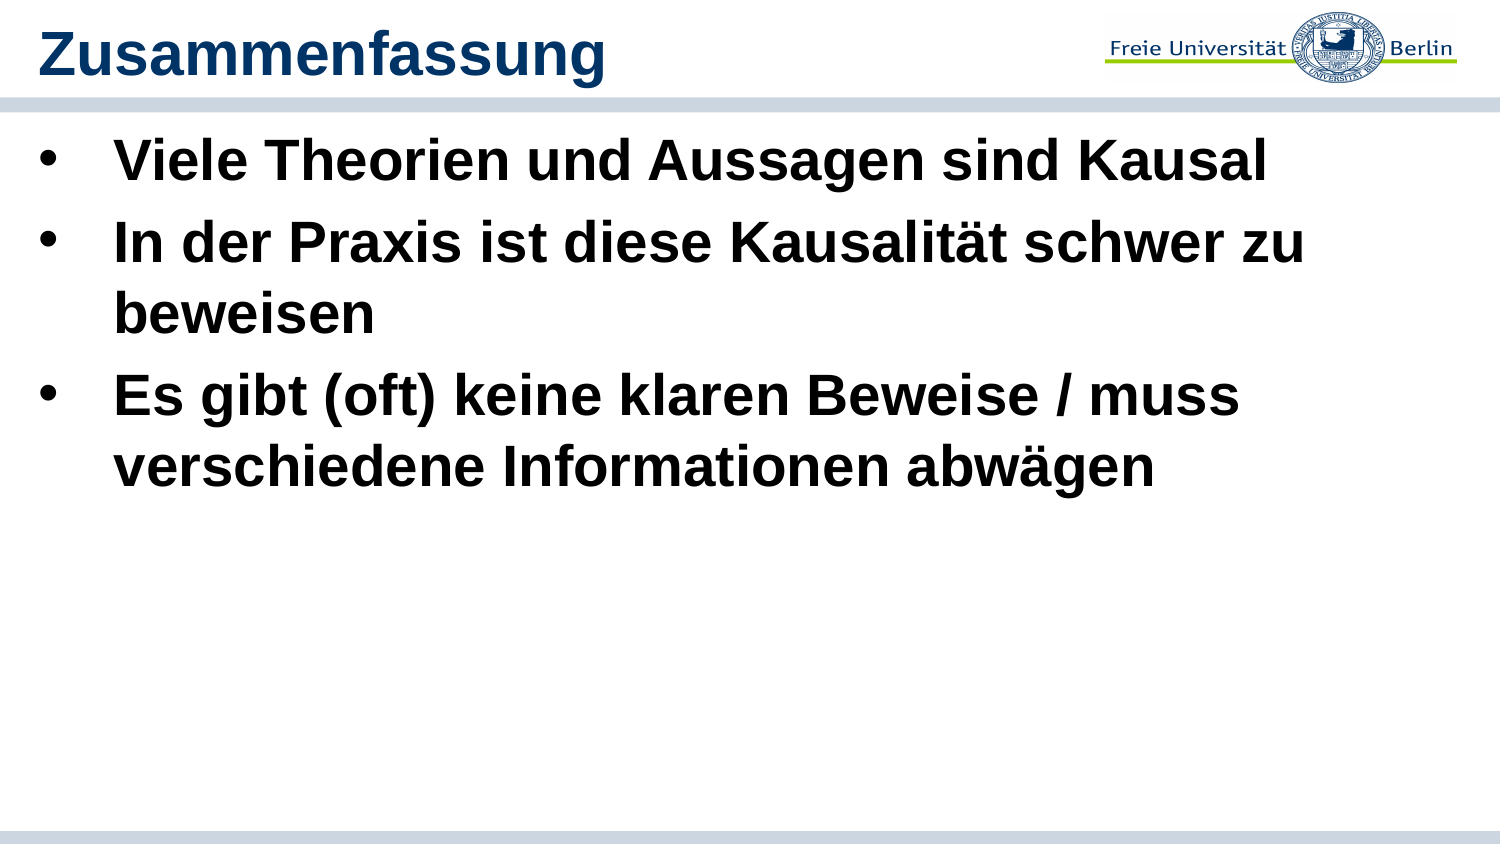

# Zusammenfassung
Viele Theorien und Aussagen sind Kausal
In der Praxis ist diese Kausalität schwer zu beweisen
Es gibt (oft) keine klaren Beweise / muss verschiedene Informationen abwägen